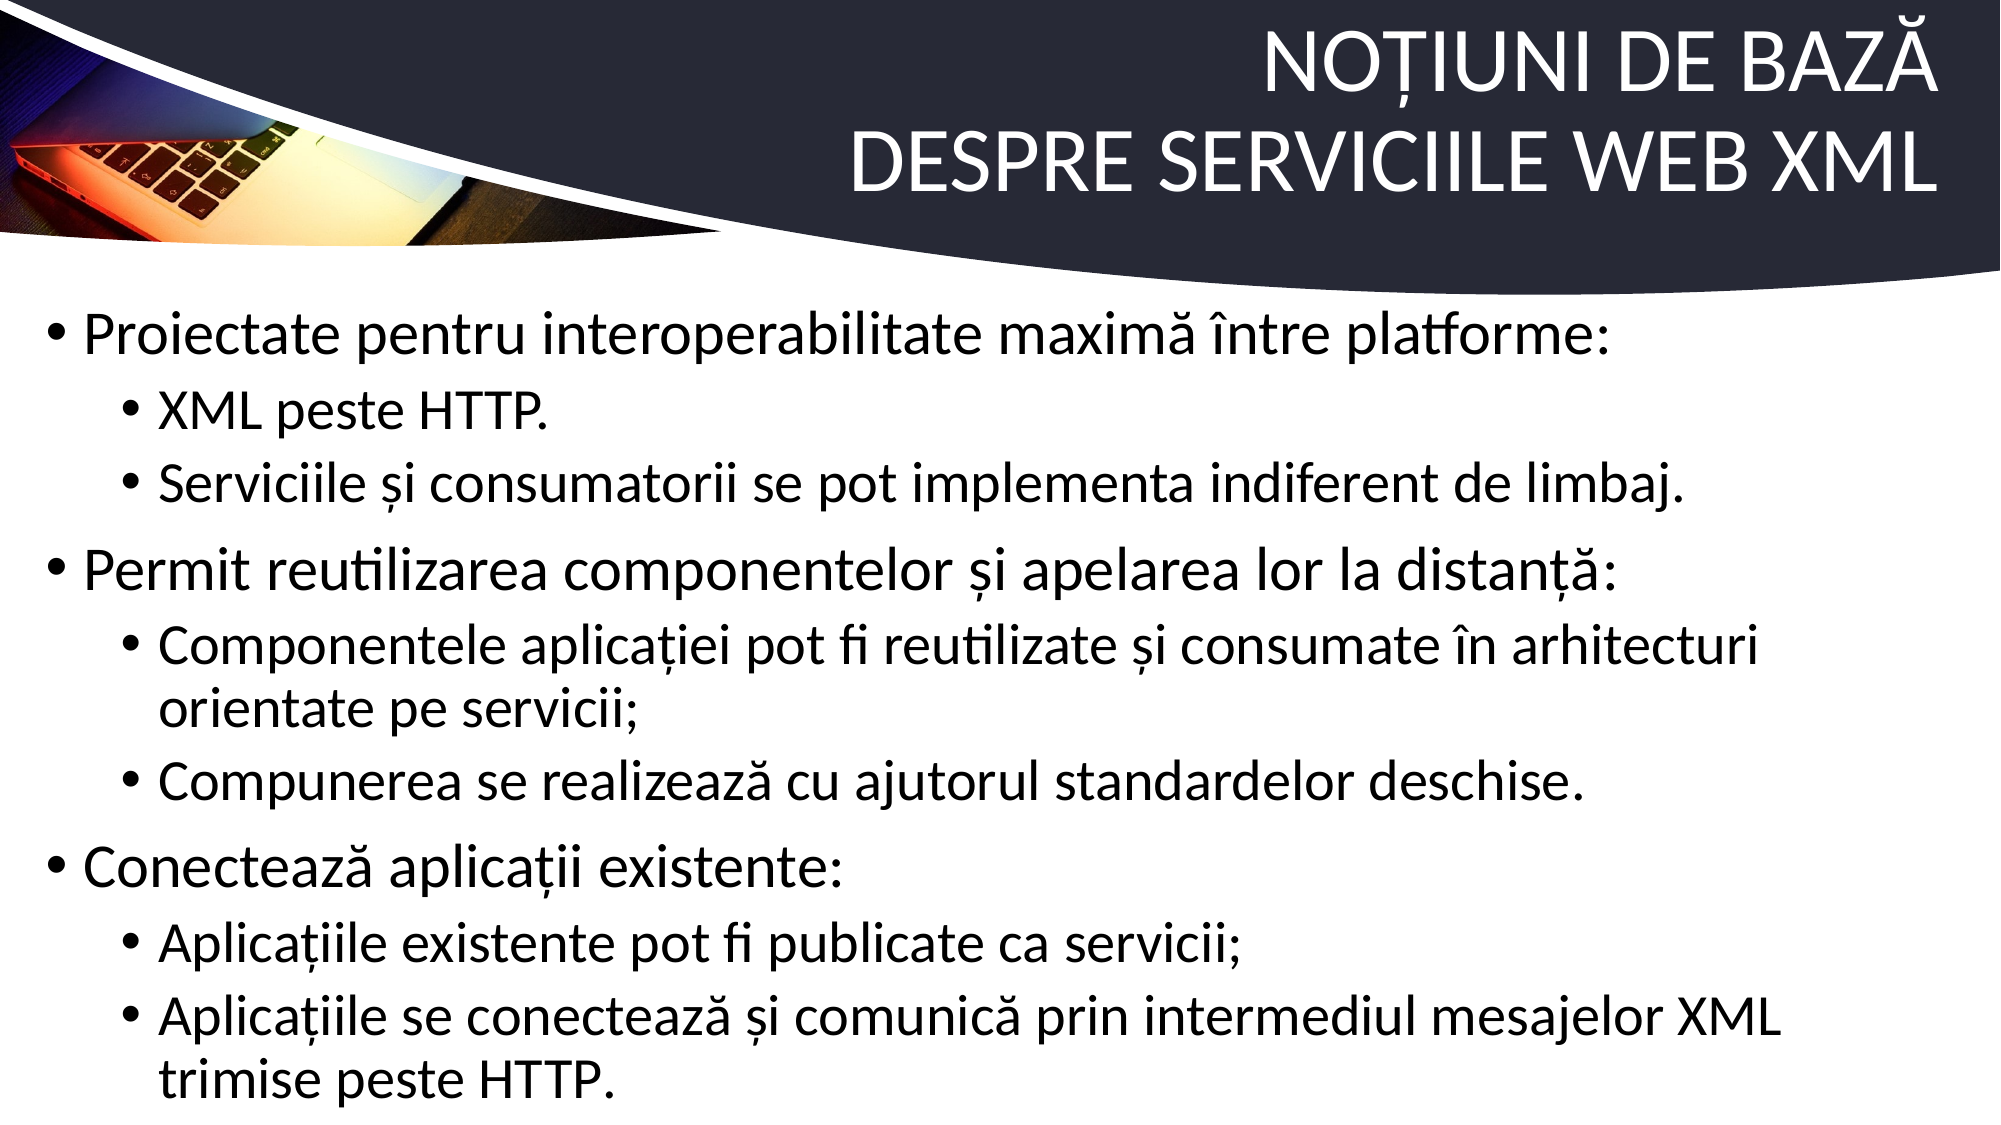

# Noțiuni de bază despre serviciile Web XML
Proiectate pentru interoperabilitate maximă între platforme:
XML peste HTTP.
Serviciile și consumatorii se pot implementa indiferent de limbaj.
Permit reutilizarea componentelor și apelarea lor la distanță:
Componentele aplicației pot fi reutilizate și consumate în arhitecturi orientate pe servicii;
Compunerea se realizează cu ajutorul standardelor deschise.
Conectează aplicații existente:
Aplicațiile existente pot fi publicate ca servicii;
Aplicațiile se conectează și comunică prin intermediul mesajelor XML trimise peste HTTP.